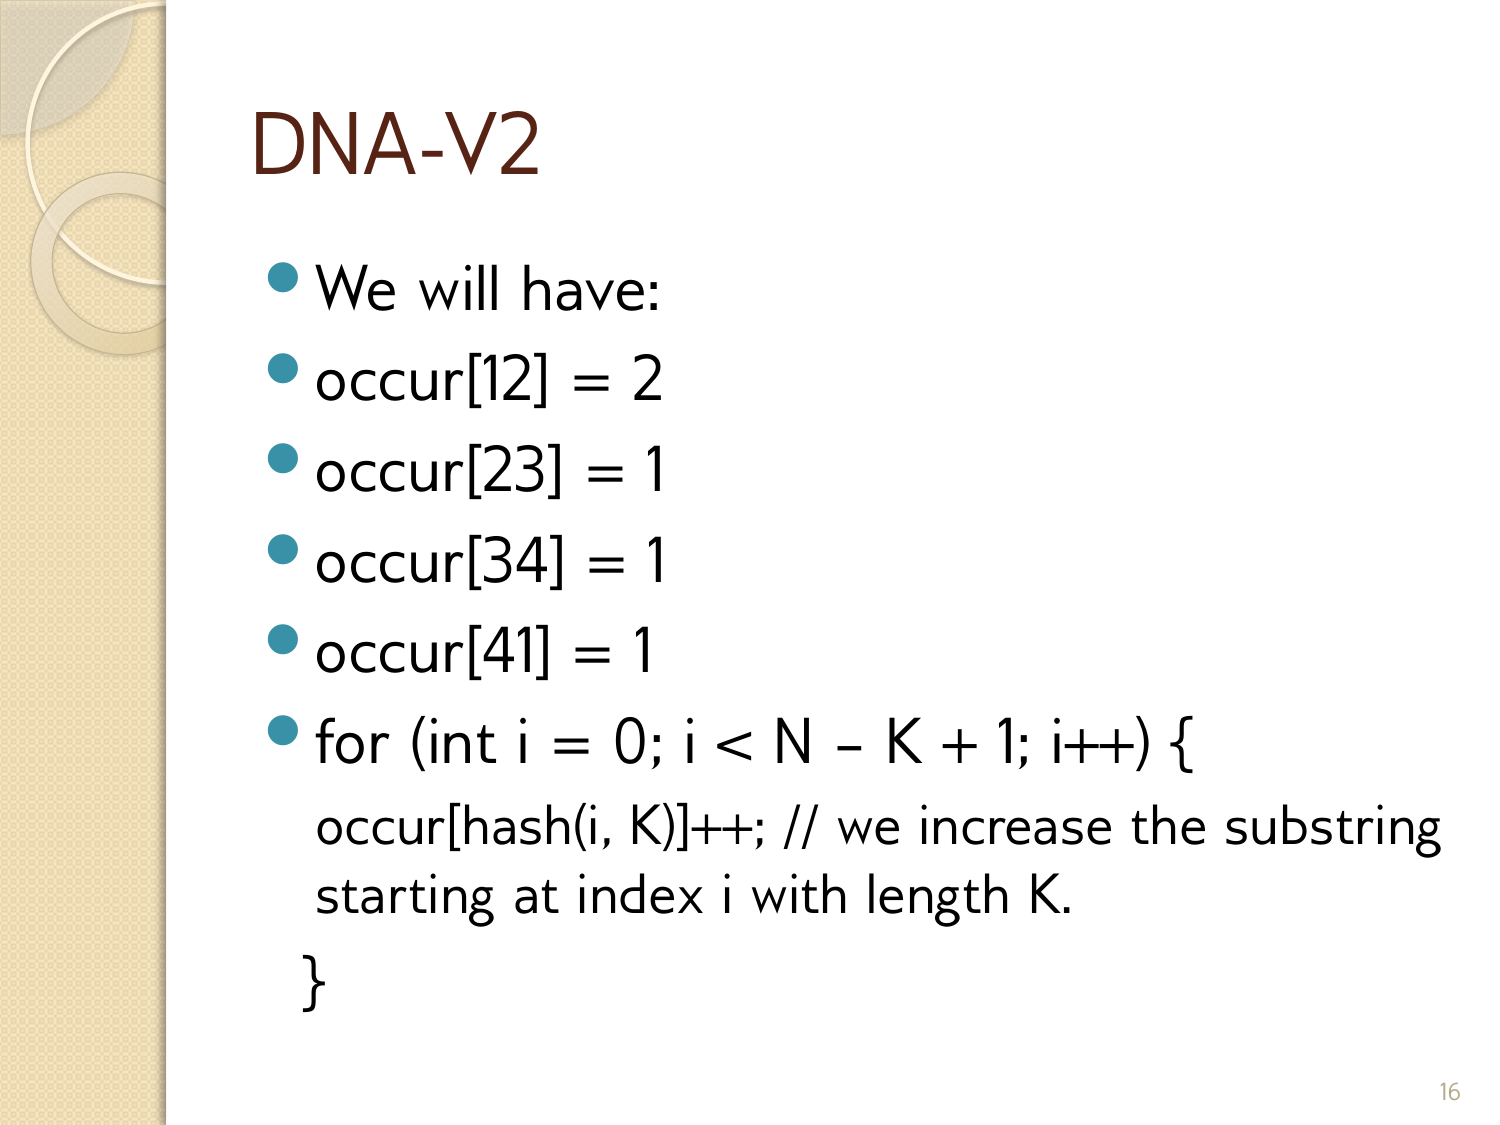

# DNA-V2
We will have:
occur[12] = 2
occur[23] = 1
occur[34] = 1
occur[41] = 1
for (int i = 0; i < N – K + 1; i++) {
	occur[hash(i, K)]++; // we increase the substring starting at index i with length K.
  }

16